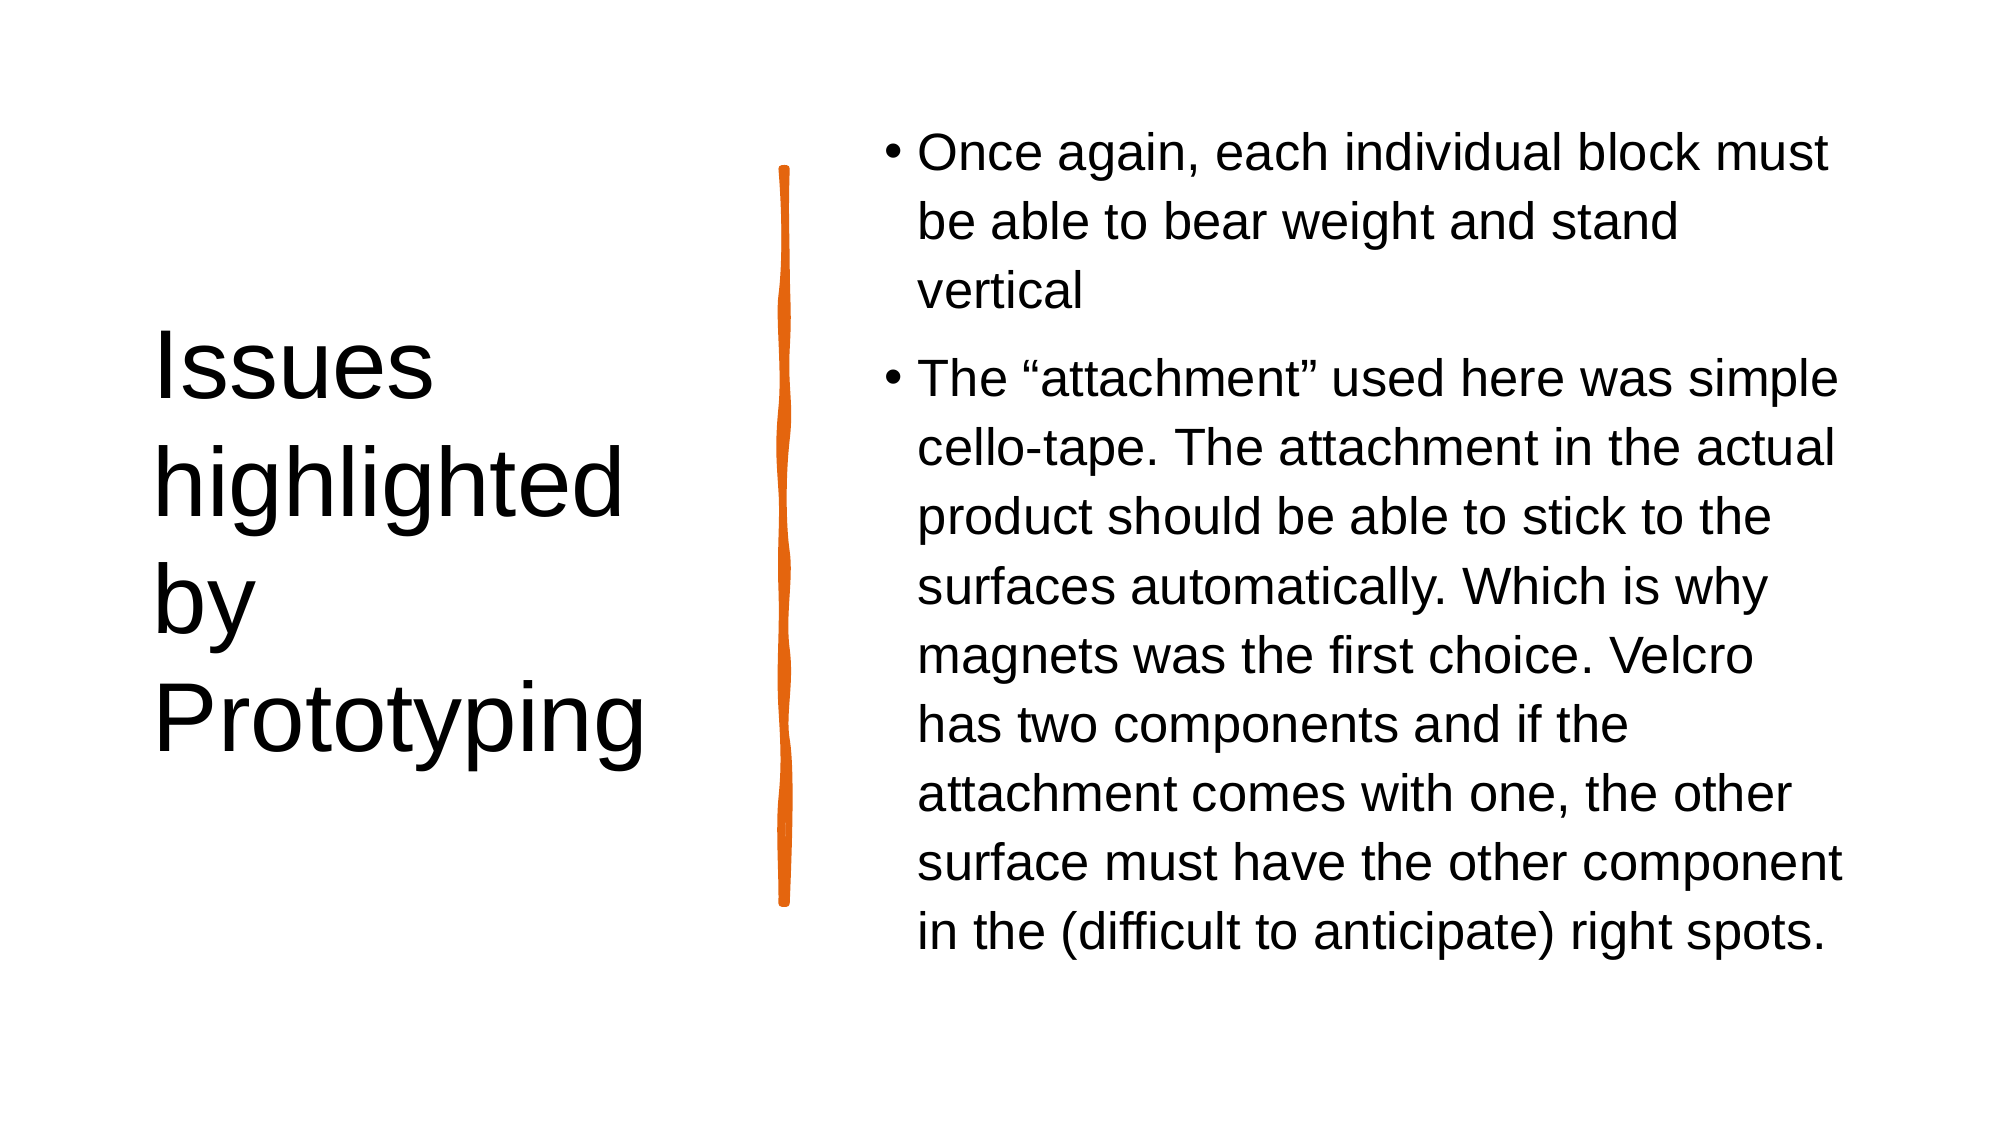

# Issues highlighted by Prototyping
Once again, each individual block must be able to bear weight and stand vertical
The “attachment” used here was simple cello-tape. The attachment in the actual product should be able to stick to the surfaces automatically. Which is why magnets was the first choice. Velcro has two components and if the attachment comes with one, the other surface must have the other component in the (difficult to anticipate) right spots.